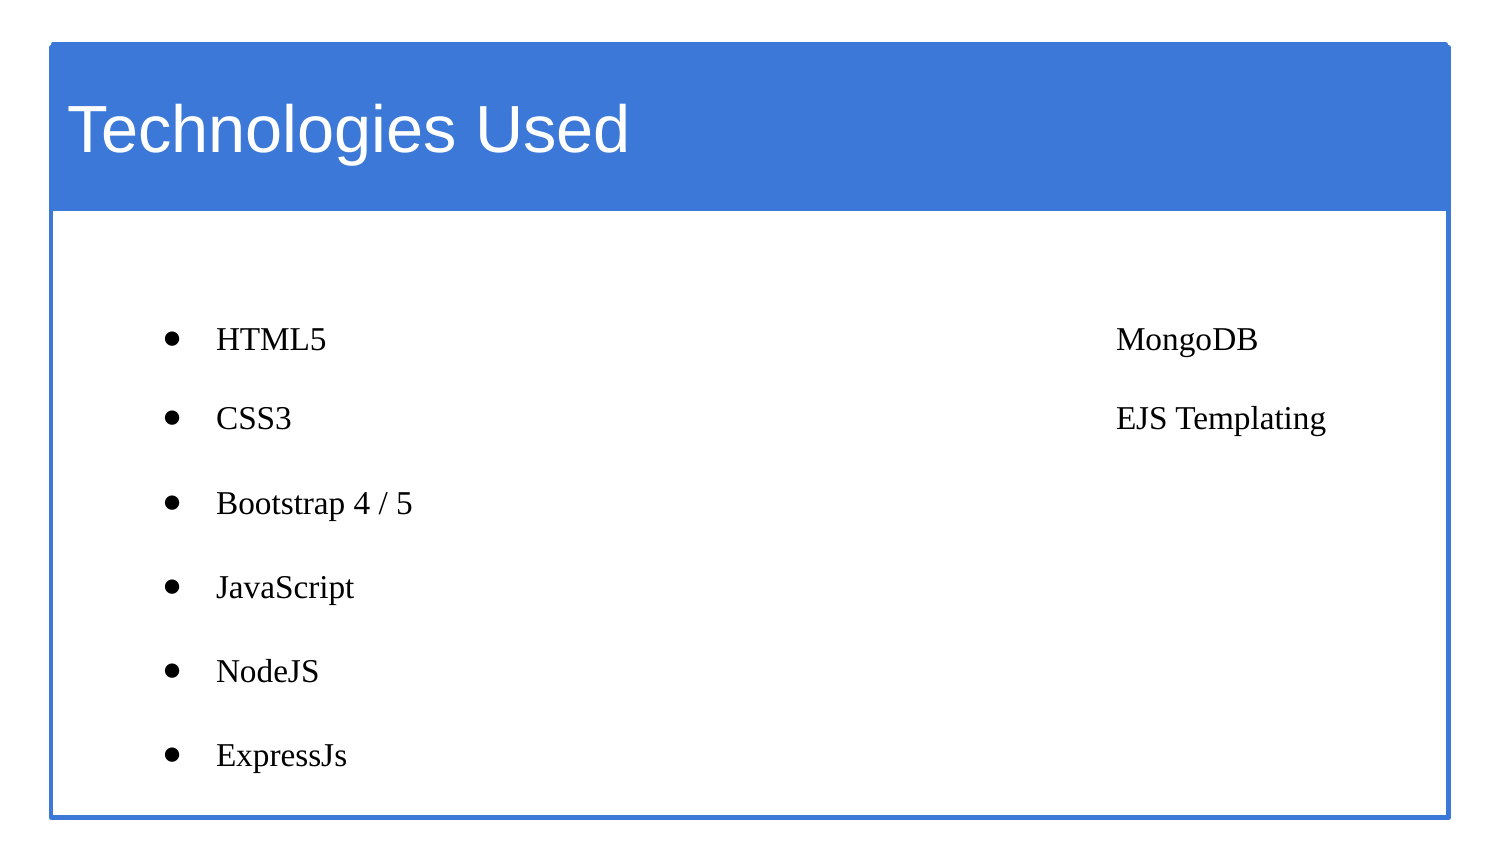

Technologies Used
# HTML5						MongoDB
CSS3						EJS Templating
Bootstrap 4 / 5
JavaScript
NodeJS
ExpressJs